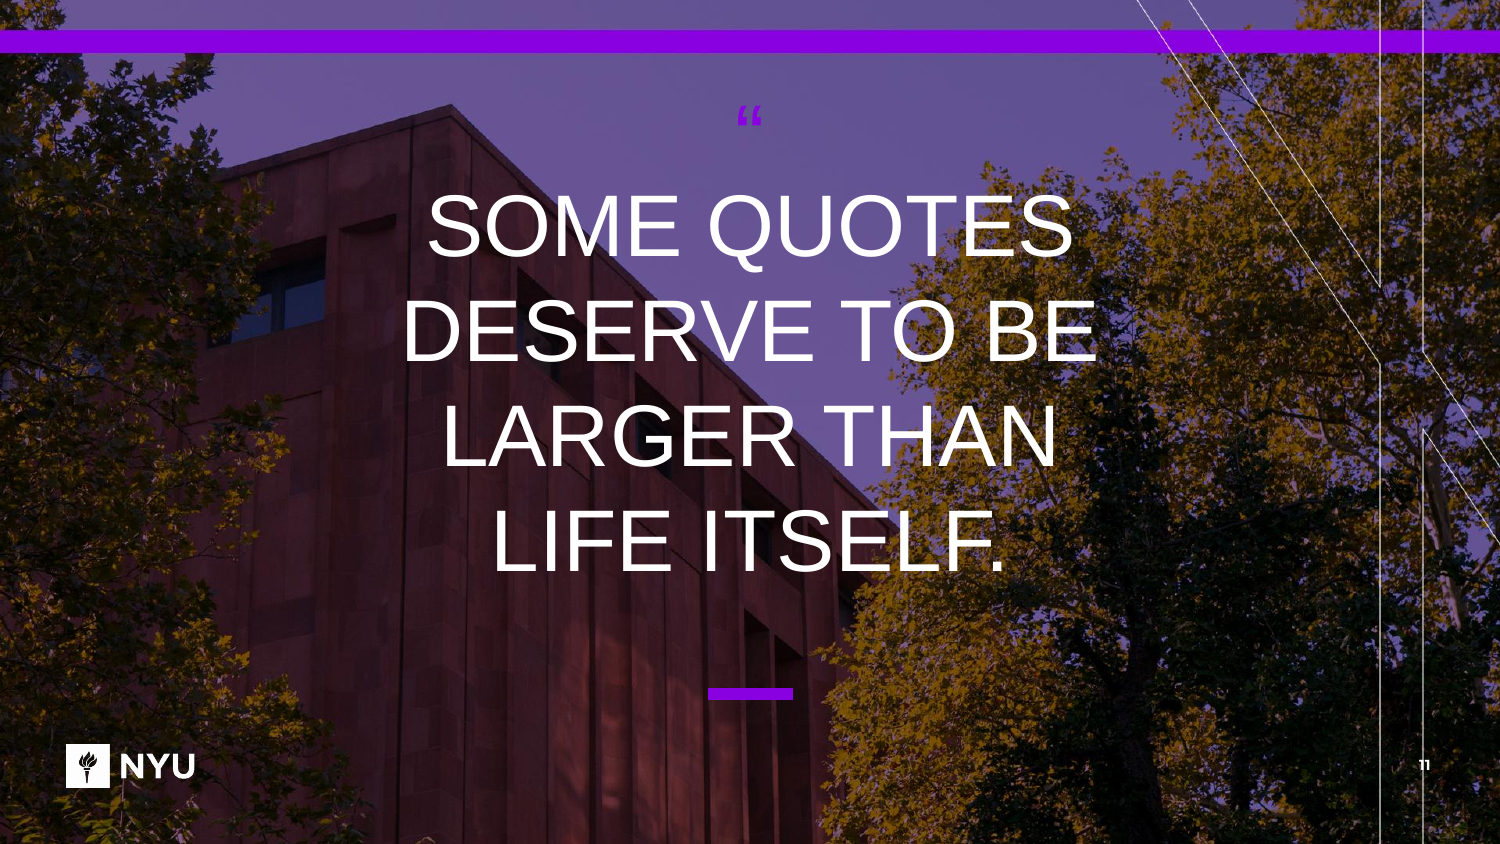

# SOME QUOTES
DESERVE TO BE
LARGER THAN
LIFE ITSELF.